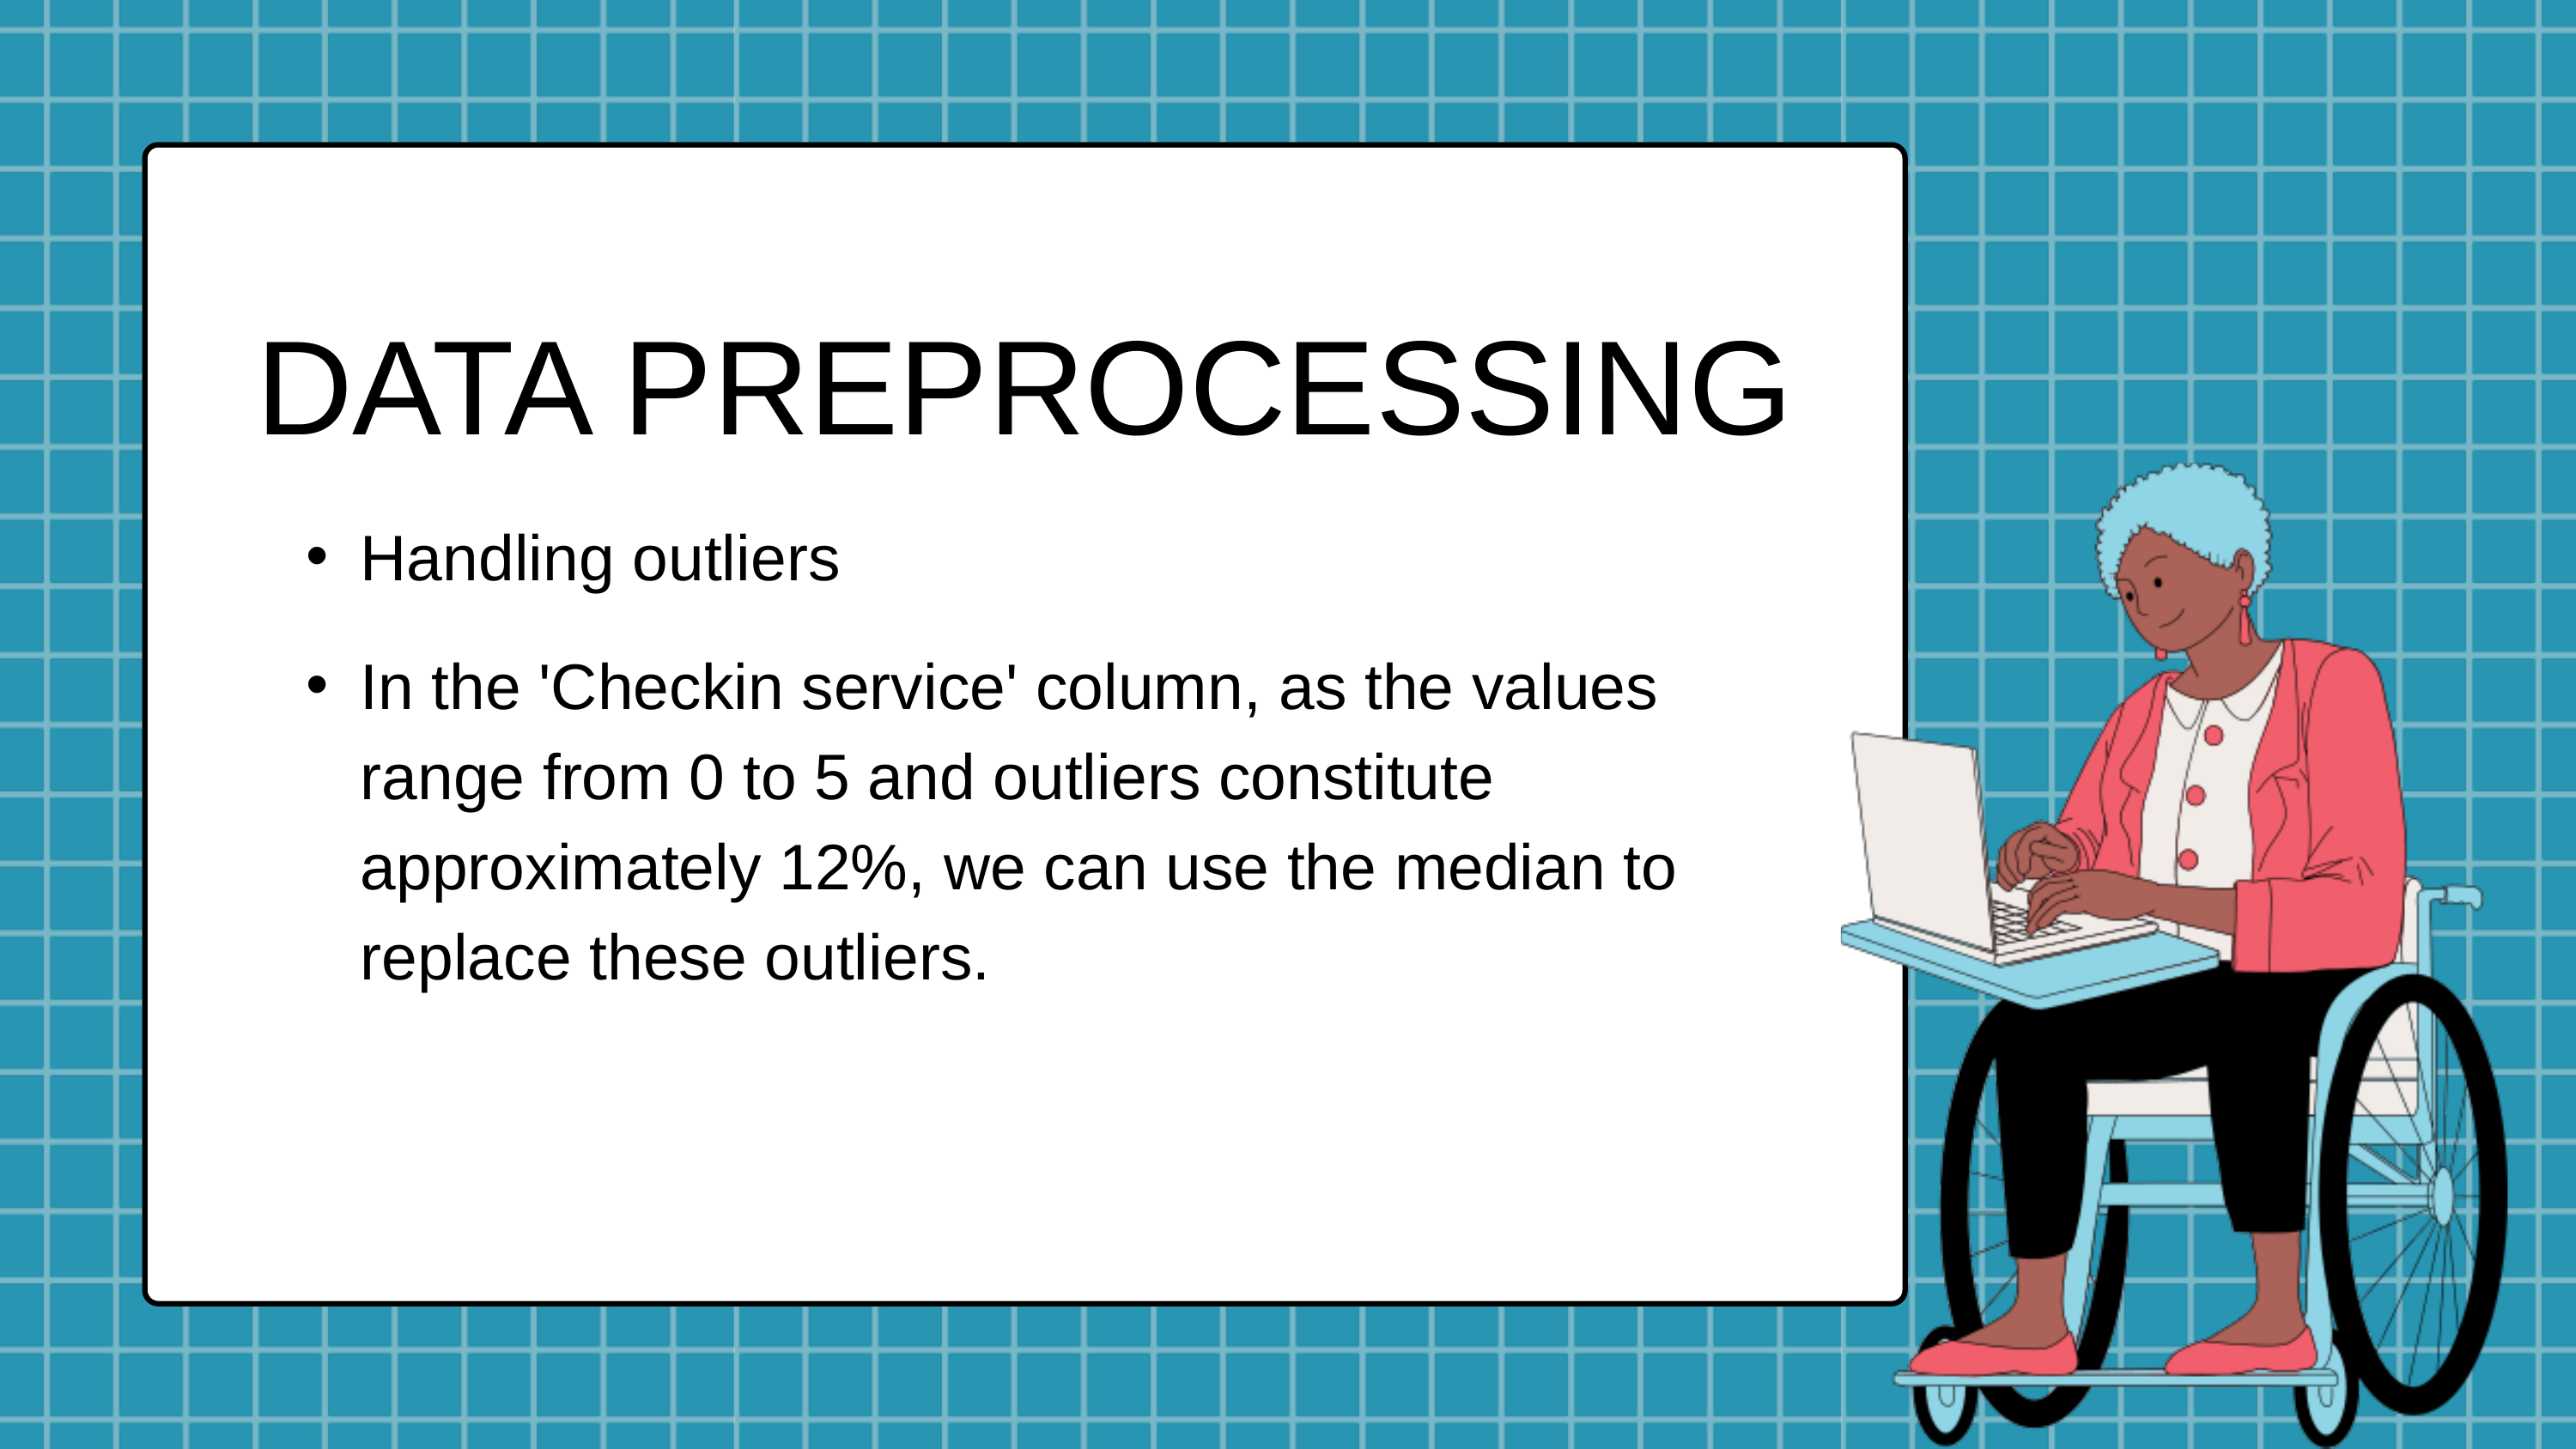

DATA PREPROCESSING

Handling outliers

In the 'Checkin service' column, as the values range from 0 to 5 and outliers constitute approximately 12%, we can use the median to replace these outliers.